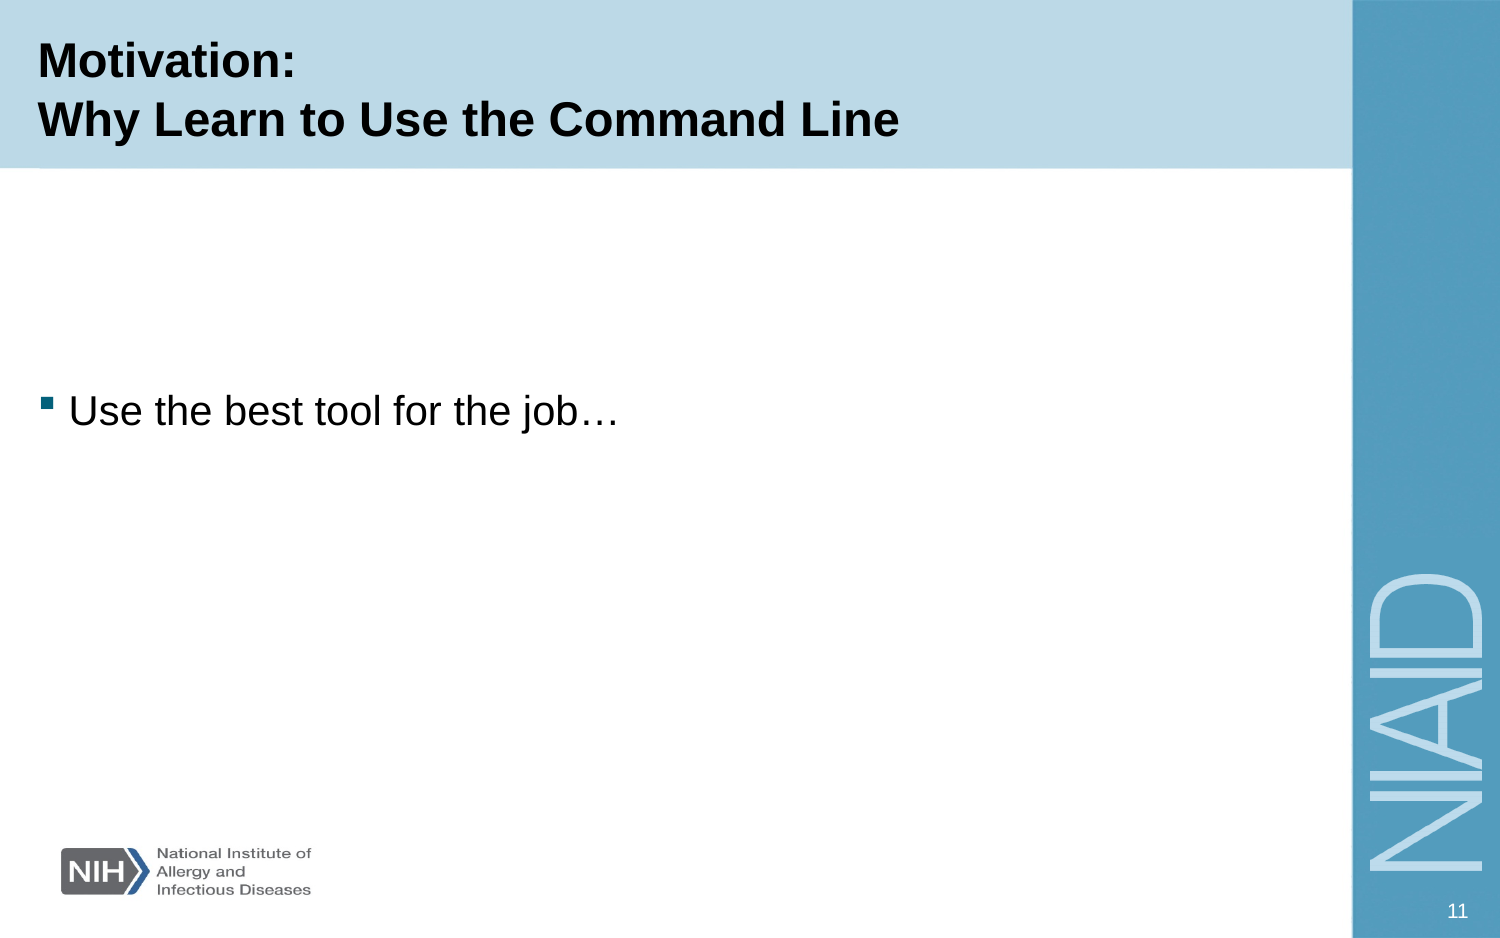

# Motivation: Why Learn to Use the Command Line

Use the best tool for the job…
11